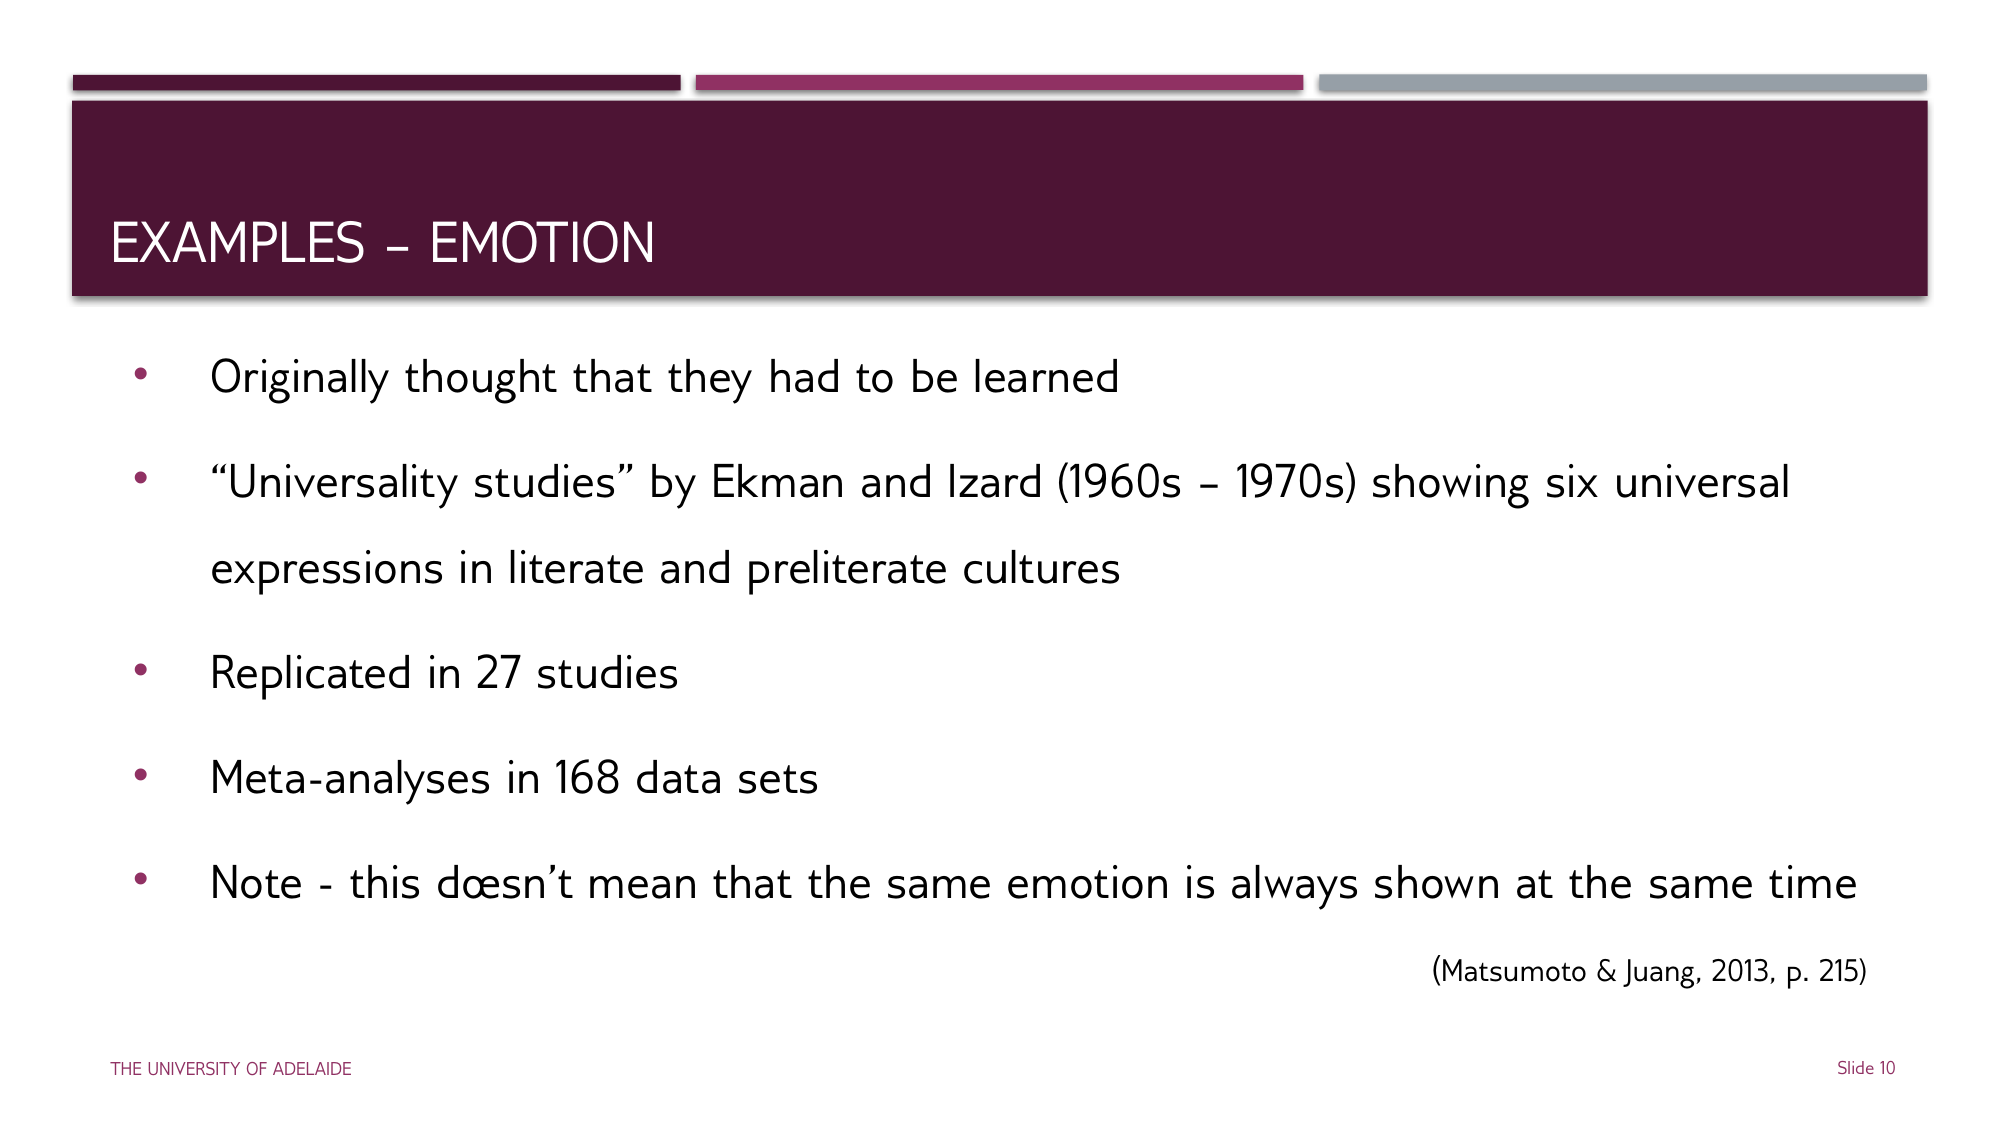

# Examples – Emotion
Originally thought that they had to be learned
“Universality studies” by Ekman and Izard (1960s – 1970s) showing six universal expressions in literate and preliterate cultures
Replicated in 27 studies
Meta-analyses in 168 data sets
Note - this doesn’t mean that the same emotion is always shown at the same time
(Matsumoto & Juang, 2013, p. 215)
Slide 10
The University of Adelaide